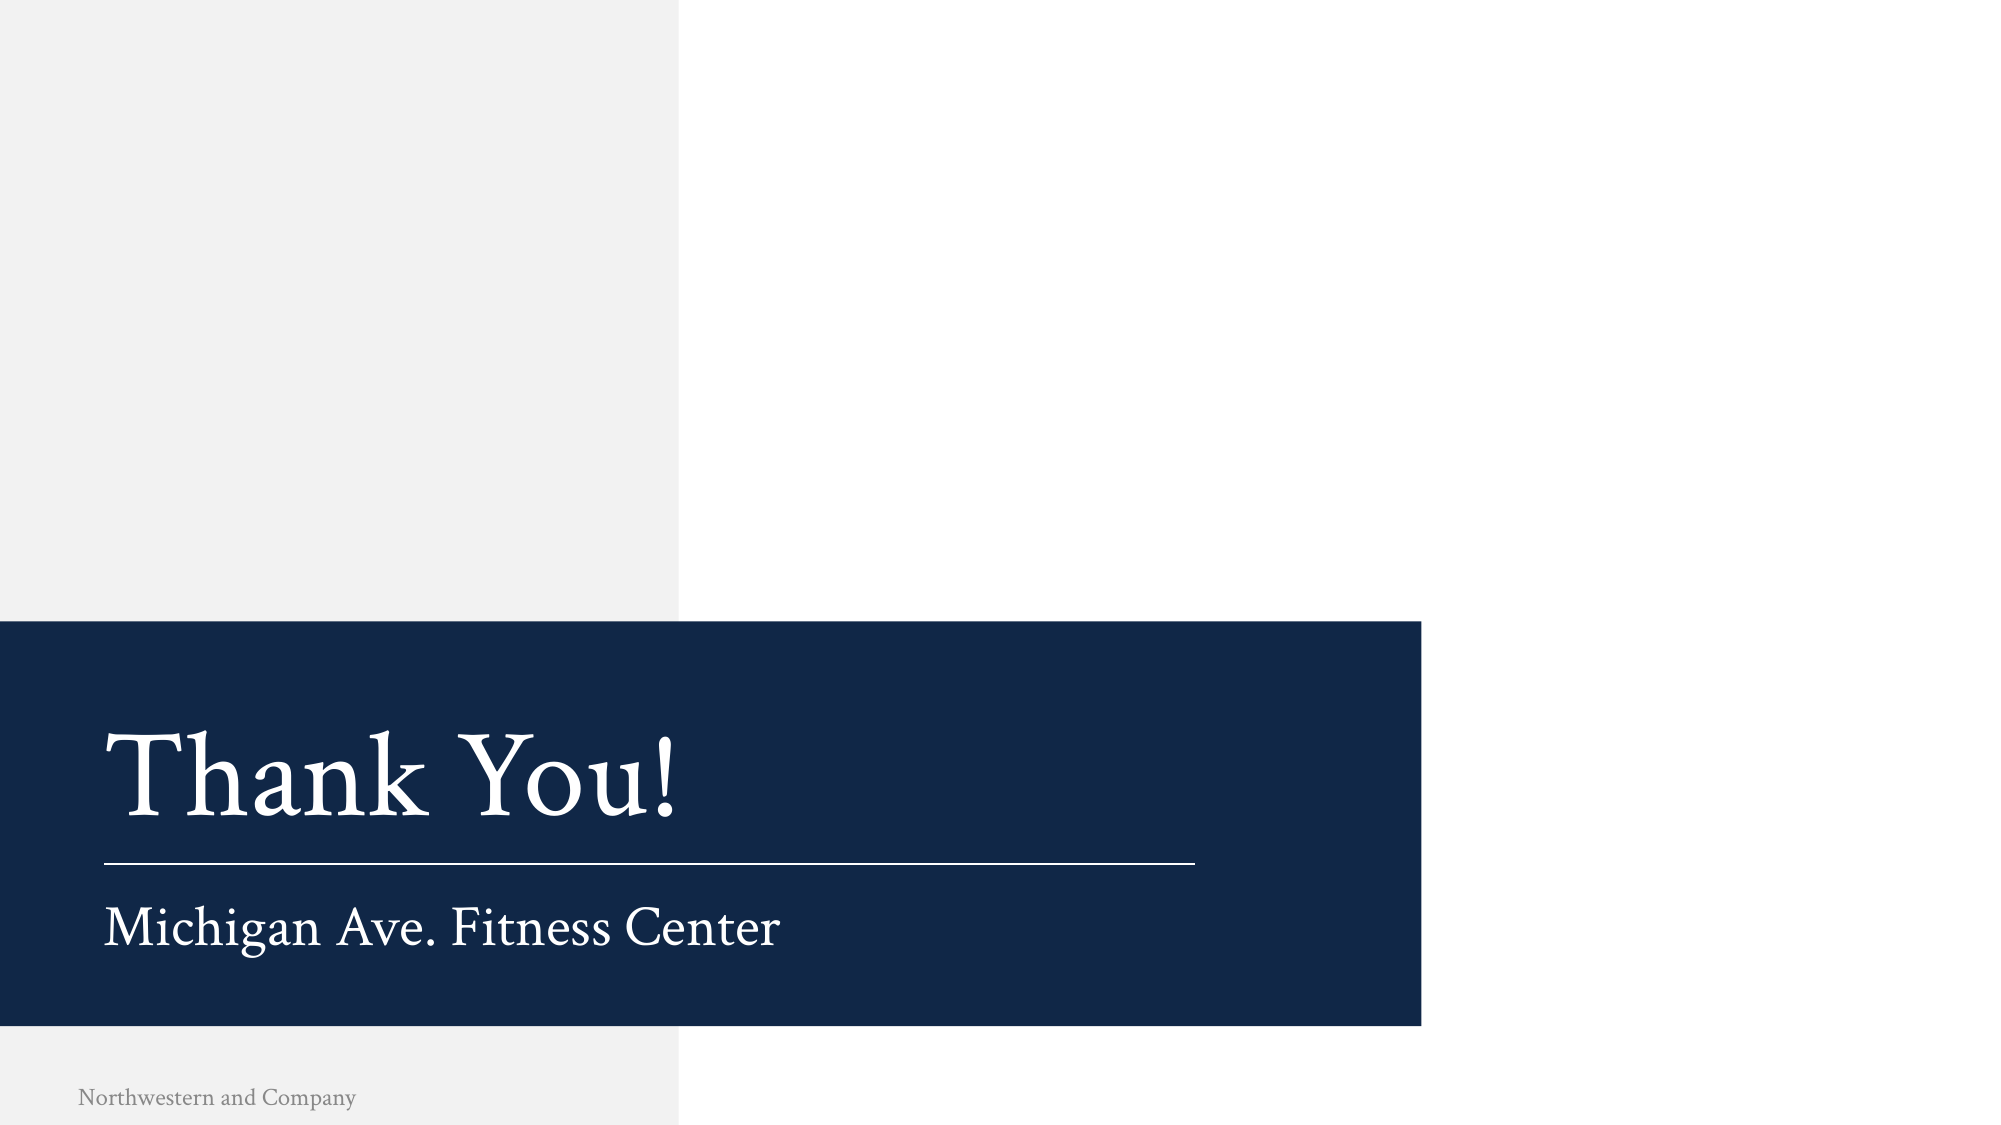

Thank You!
Michigan Ave. Fitness Center
Northwestern and Company